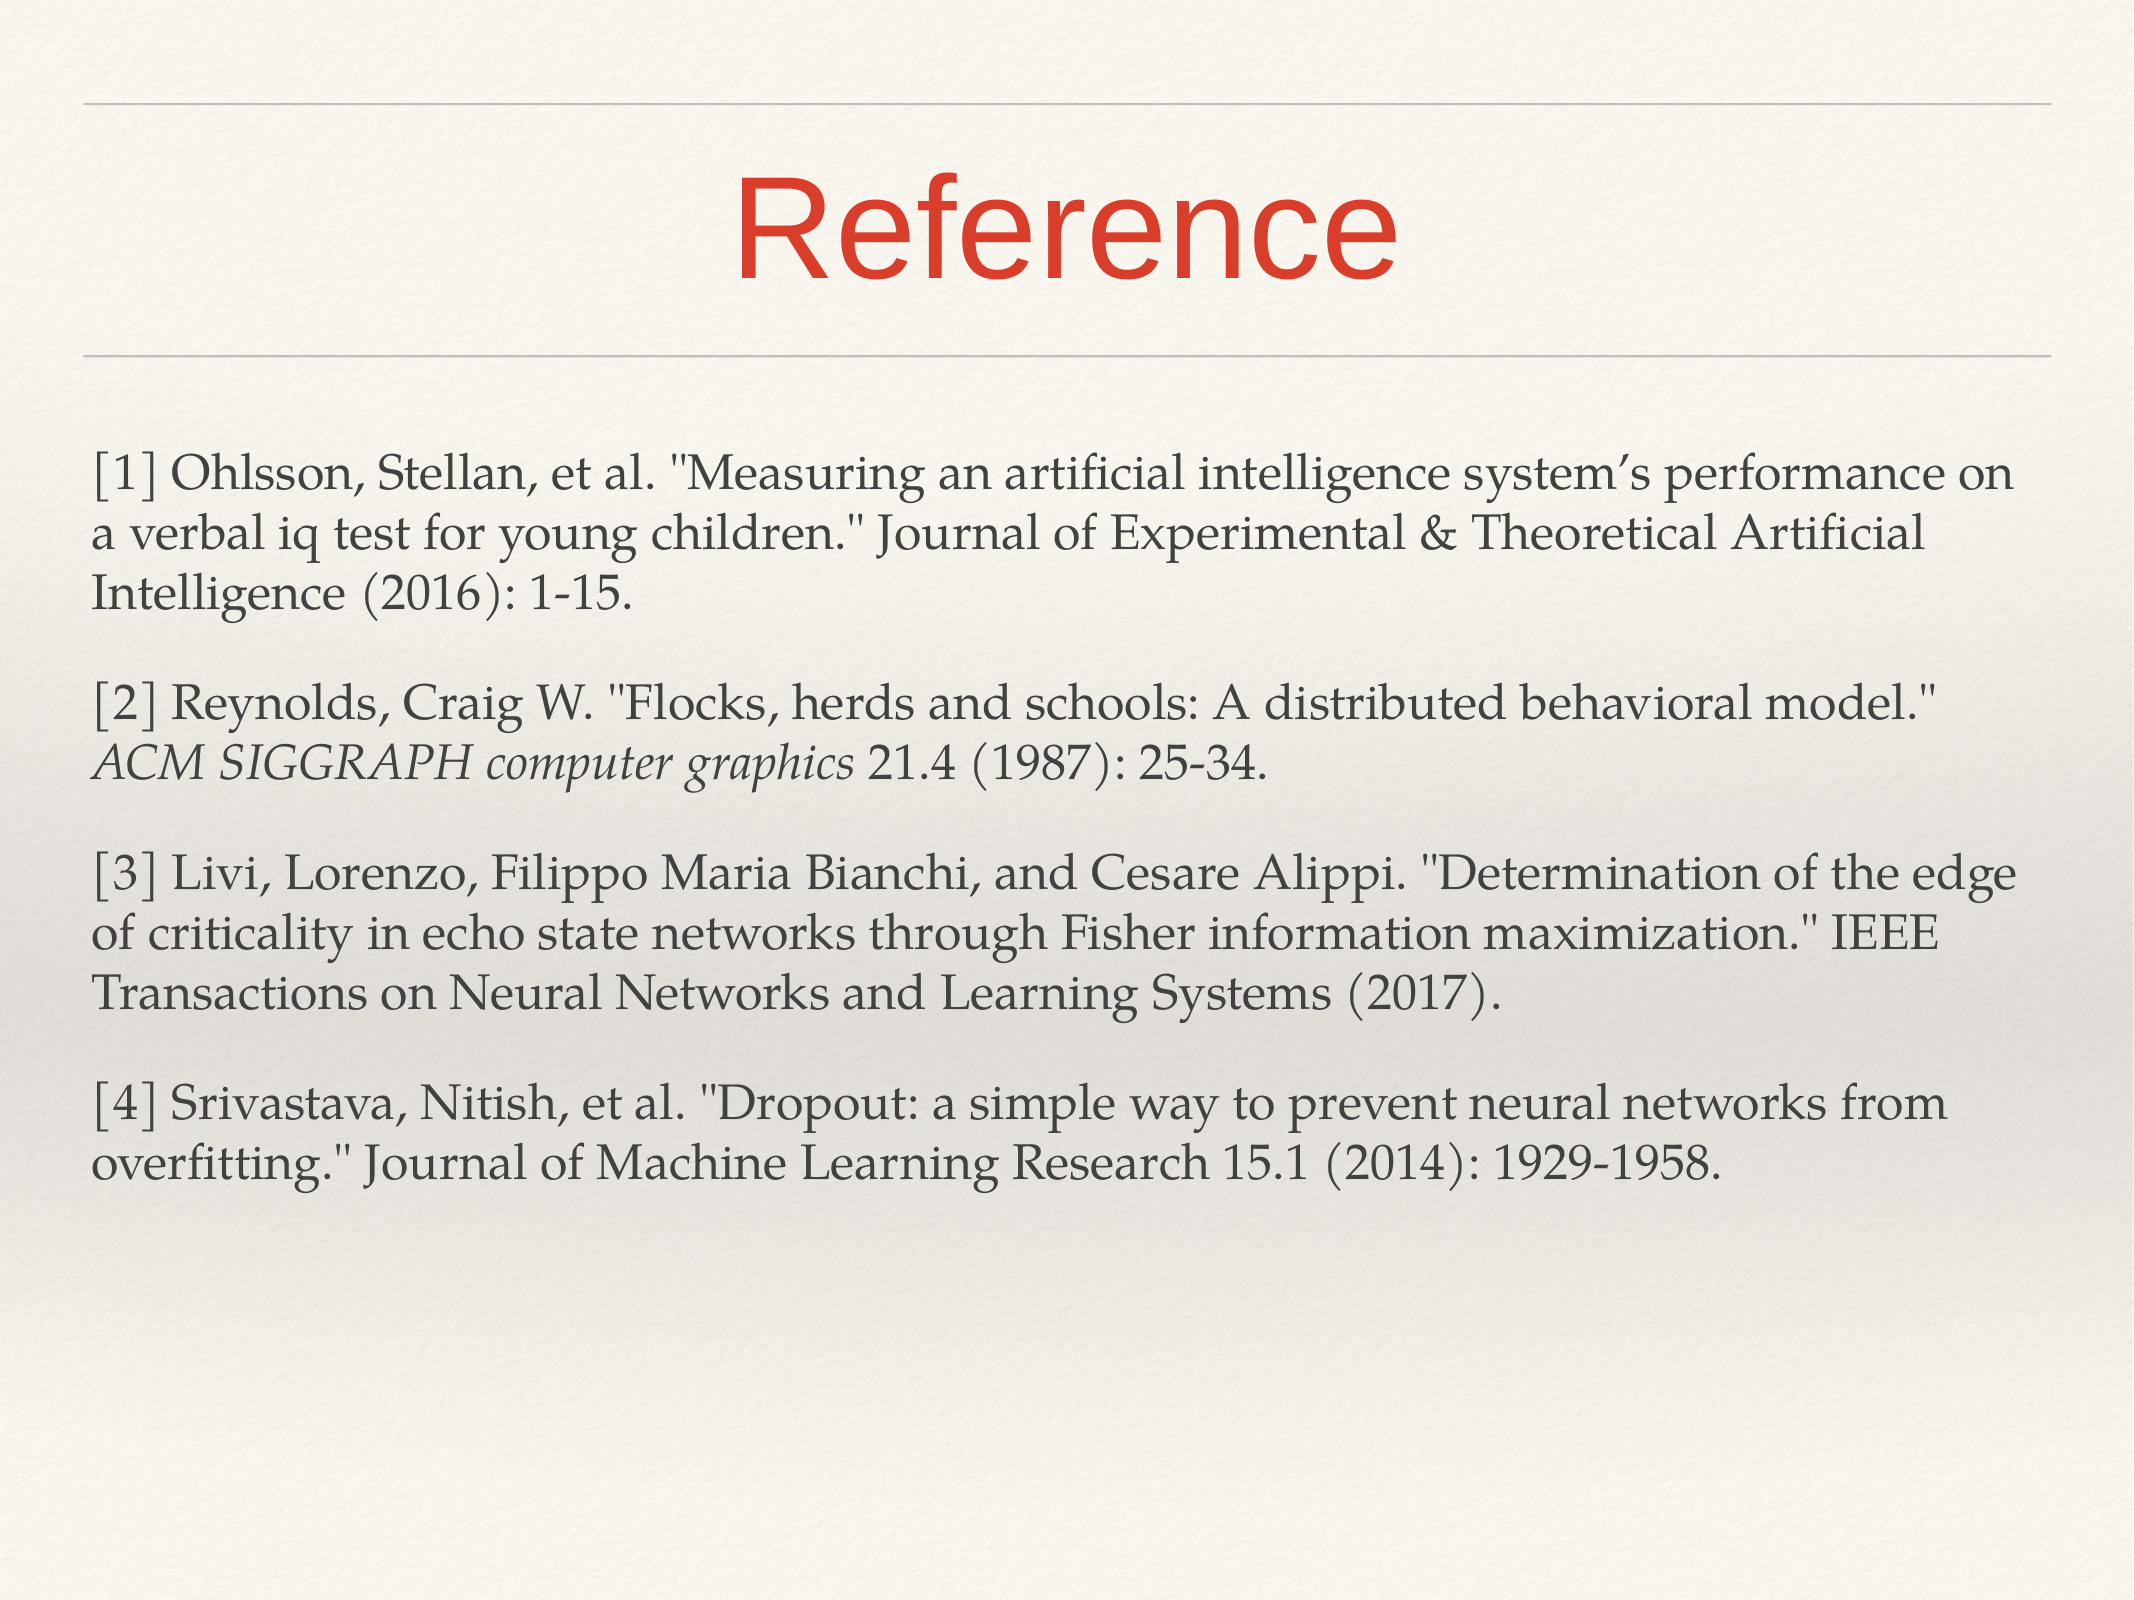

# Reference
[1] Ohlsson, Stellan, et al. "Measuring an artificial intelligence system’s performance on a verbal iq test for young children." Journal of Experimental & Theoretical Artificial Intelligence (2016): 1-15.
[2] Reynolds, Craig W. "Flocks, herds and schools: A distributed behavioral model." ACM SIGGRAPH computer graphics 21.4 (1987): 25-34.
[3] Livi, Lorenzo, Filippo Maria Bianchi, and Cesare Alippi. "Determination of the edge of criticality in echo state networks through Fisher information maximization." IEEE Transactions on Neural Networks and Learning Systems (2017).
[4] Srivastava, Nitish, et al. "Dropout: a simple way to prevent neural networks from overfitting." Journal of Machine Learning Research 15.1 (2014): 1929-1958.